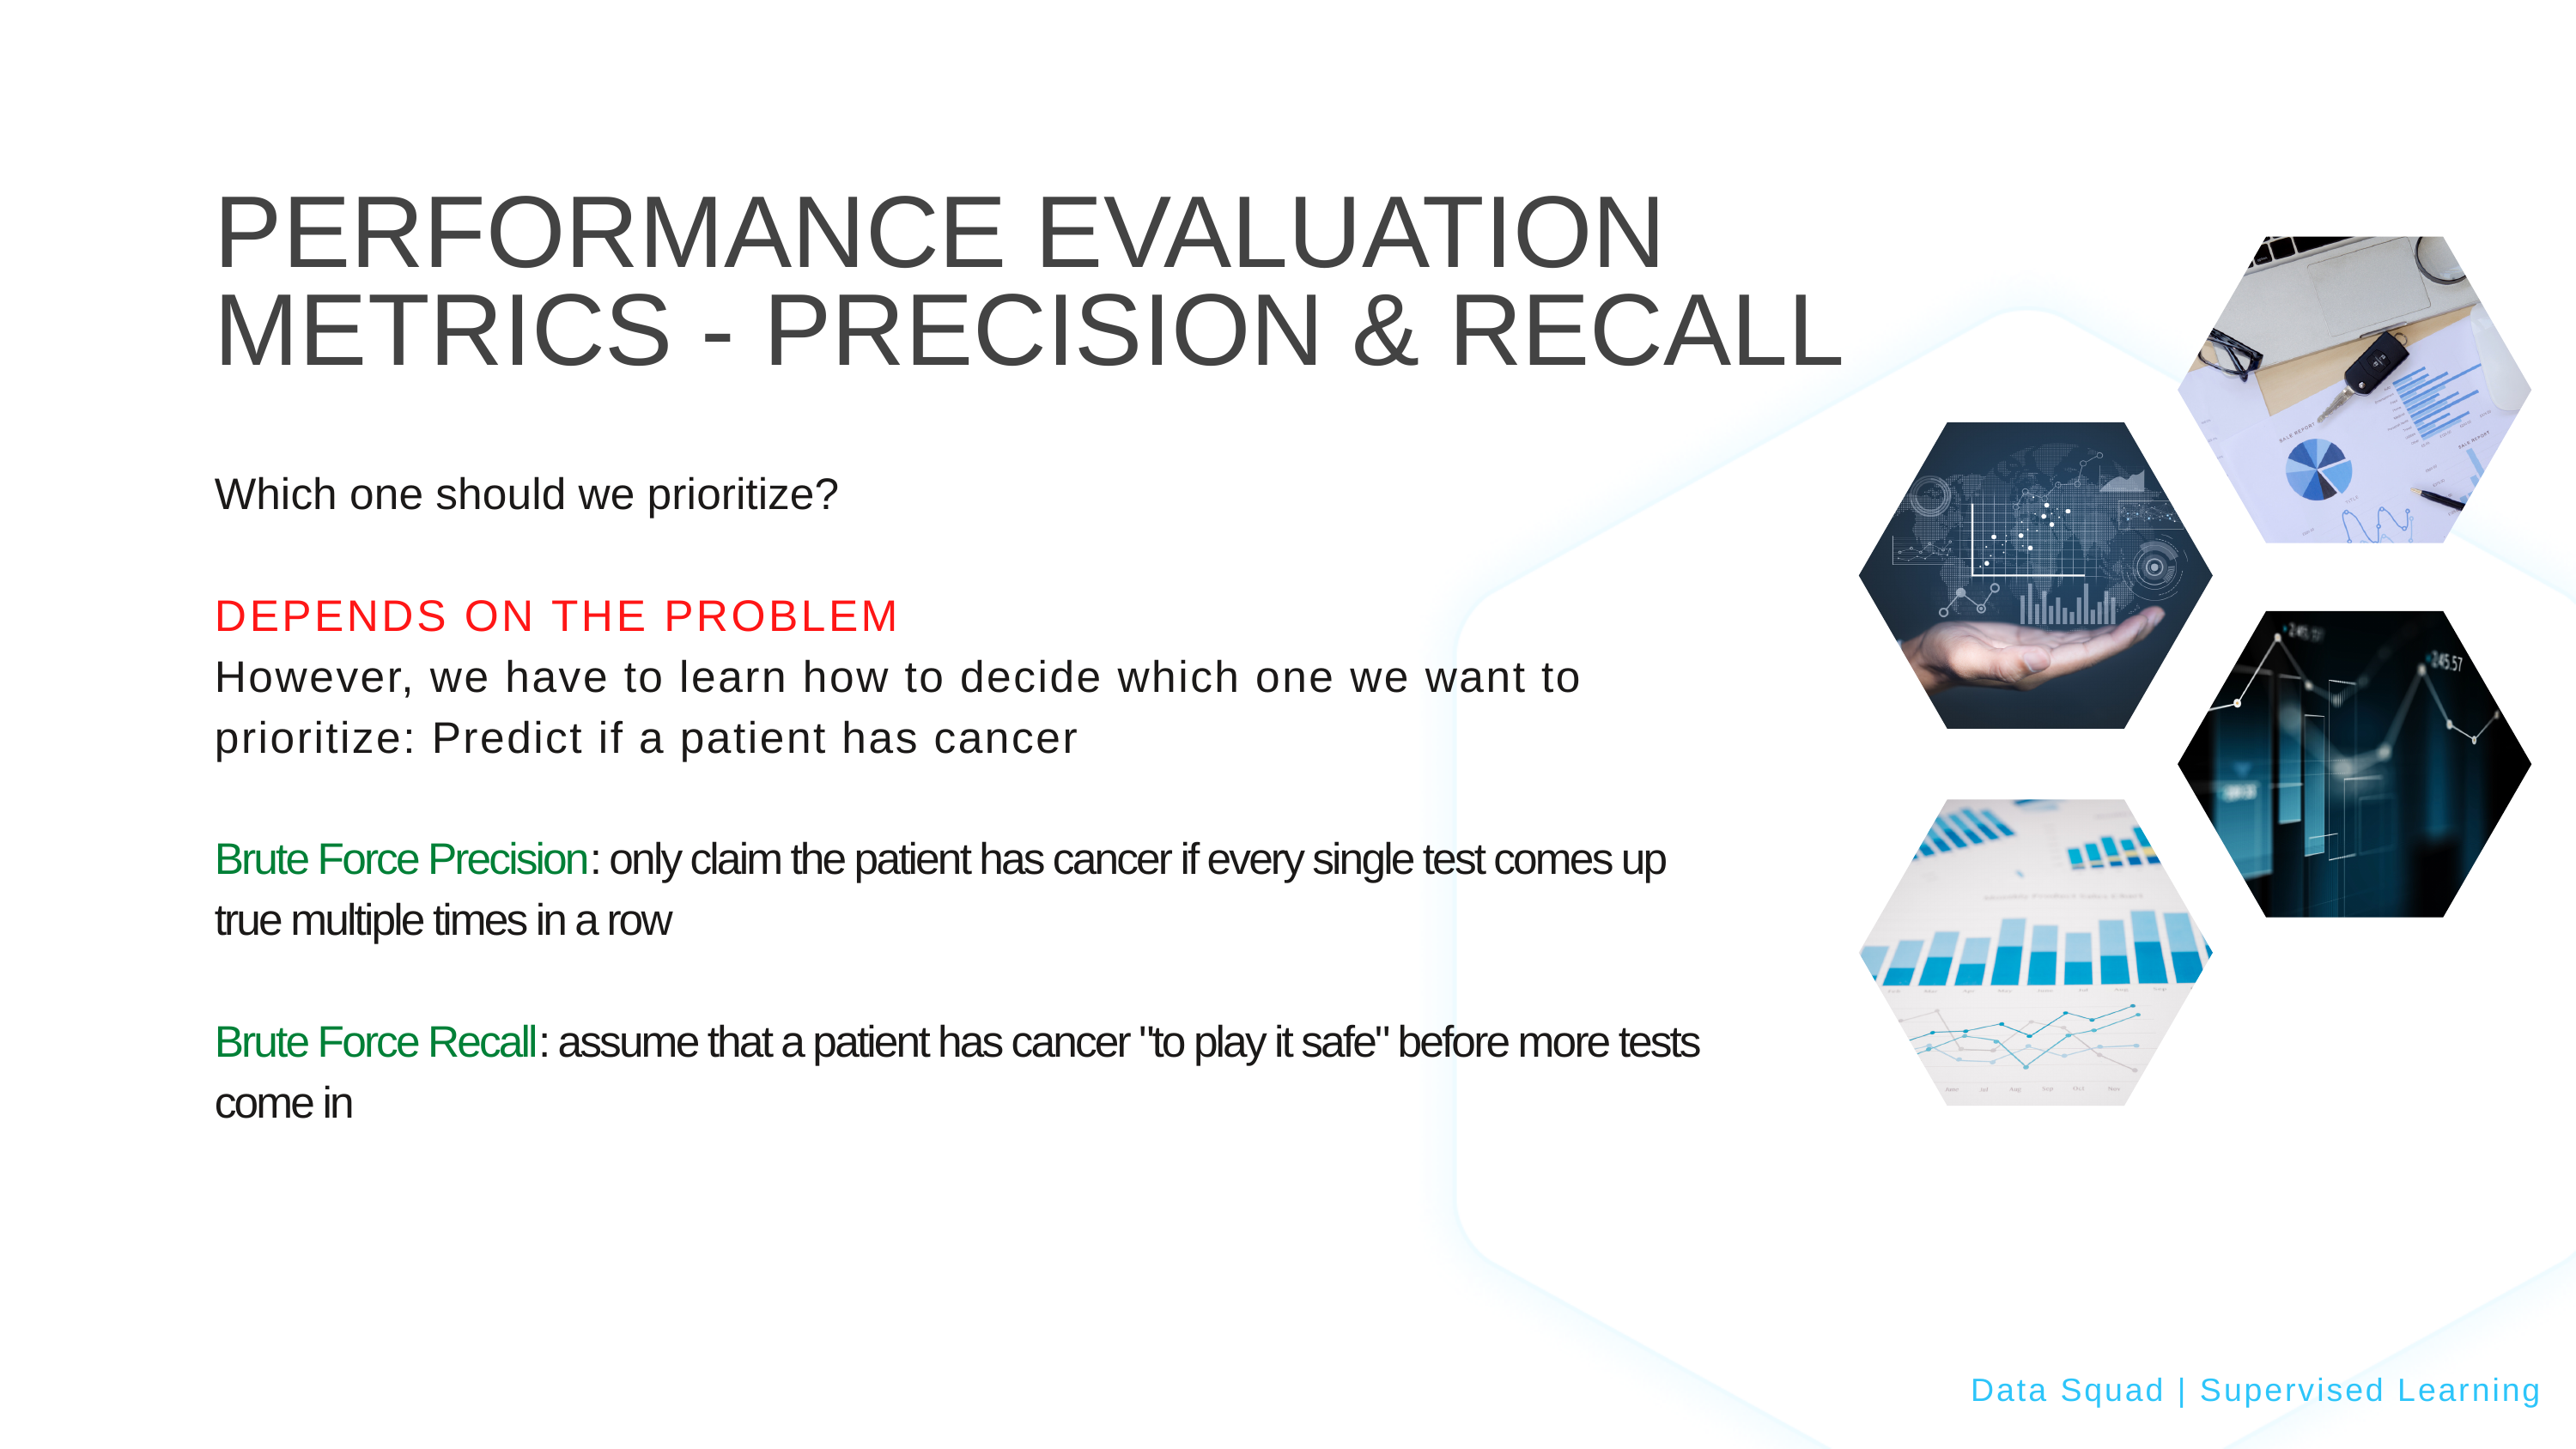

PERFORMANCE EVALUATION METRICS - PRECISION & RECALL

Which one should we prioritize?

DEPENDS ON THE PROBLEM
However, we have to learn how to decide which one we want to prioritize: Predict if a patient has cancer

Brute Force Precision: only claim the patient has cancer if every single test comes up true multiple times in a row

Brute Force Recall: assume that a patient has cancer "to play it safe" before more tests come in

Data Squad | Supervised Learning